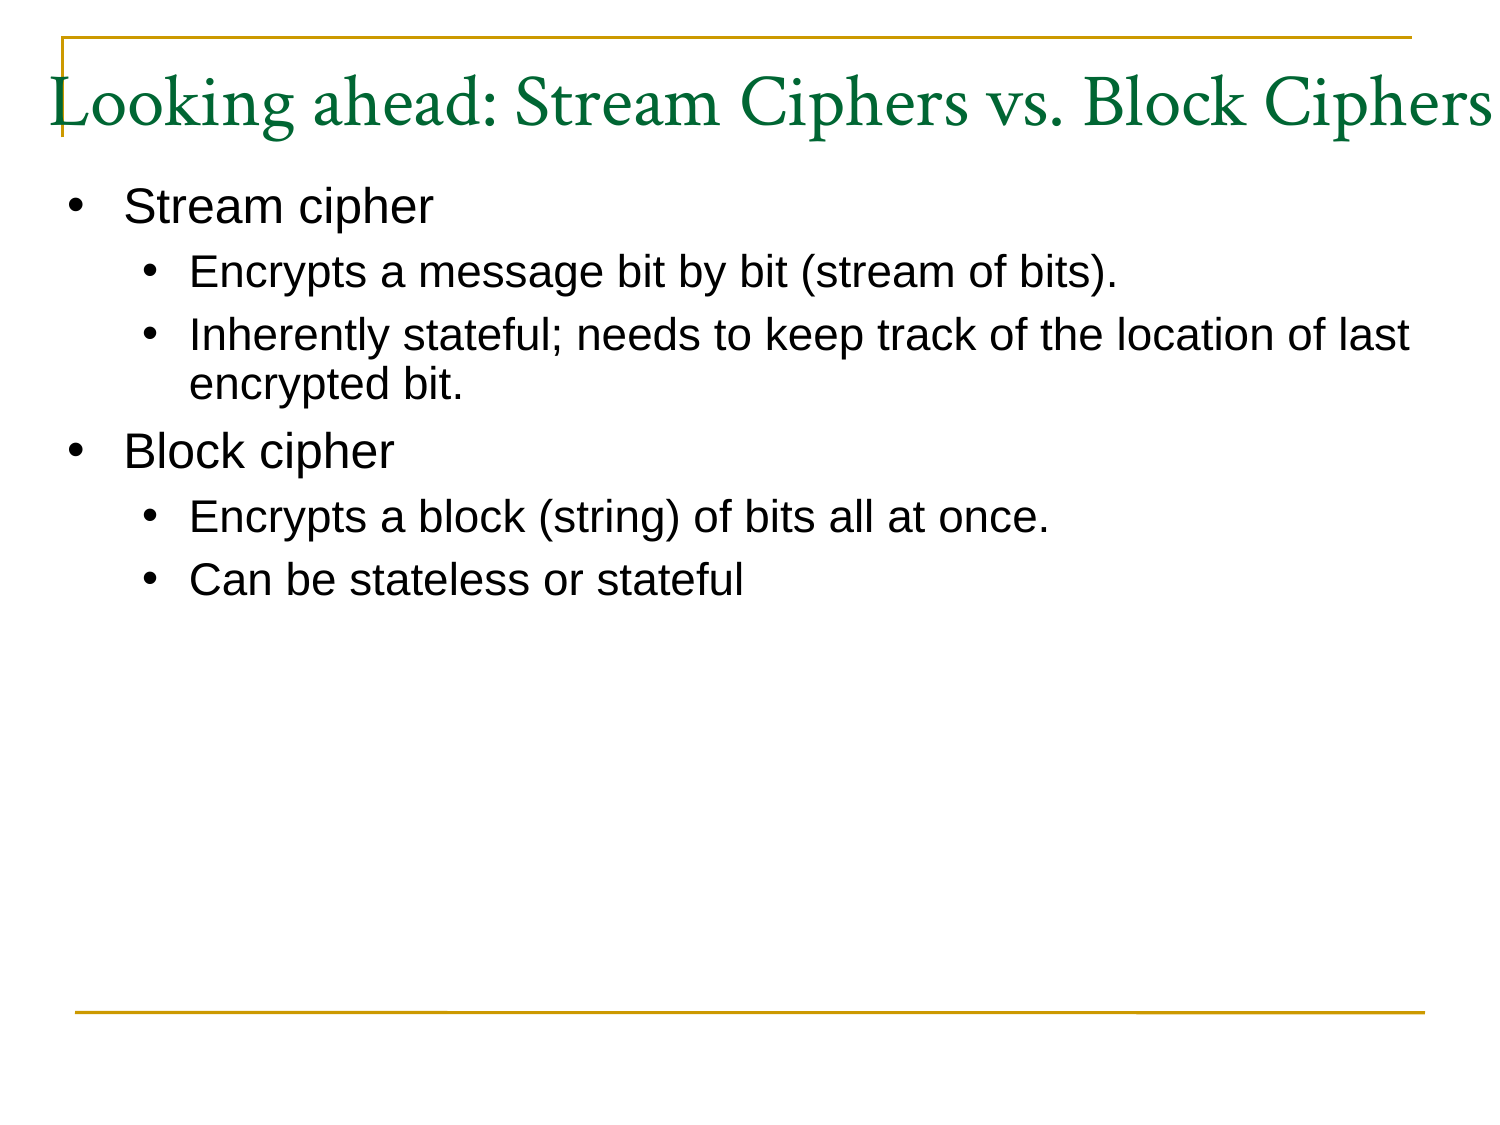

# Looking ahead: Stream Ciphers vs. Block Ciphers
Stream cipher
Encrypts a message bit by bit (stream of bits).
Inherently stateful; needs to keep track of the location of last encrypted bit.
Block cipher
Encrypts a block (string) of bits all at once.
Can be stateless or stateful